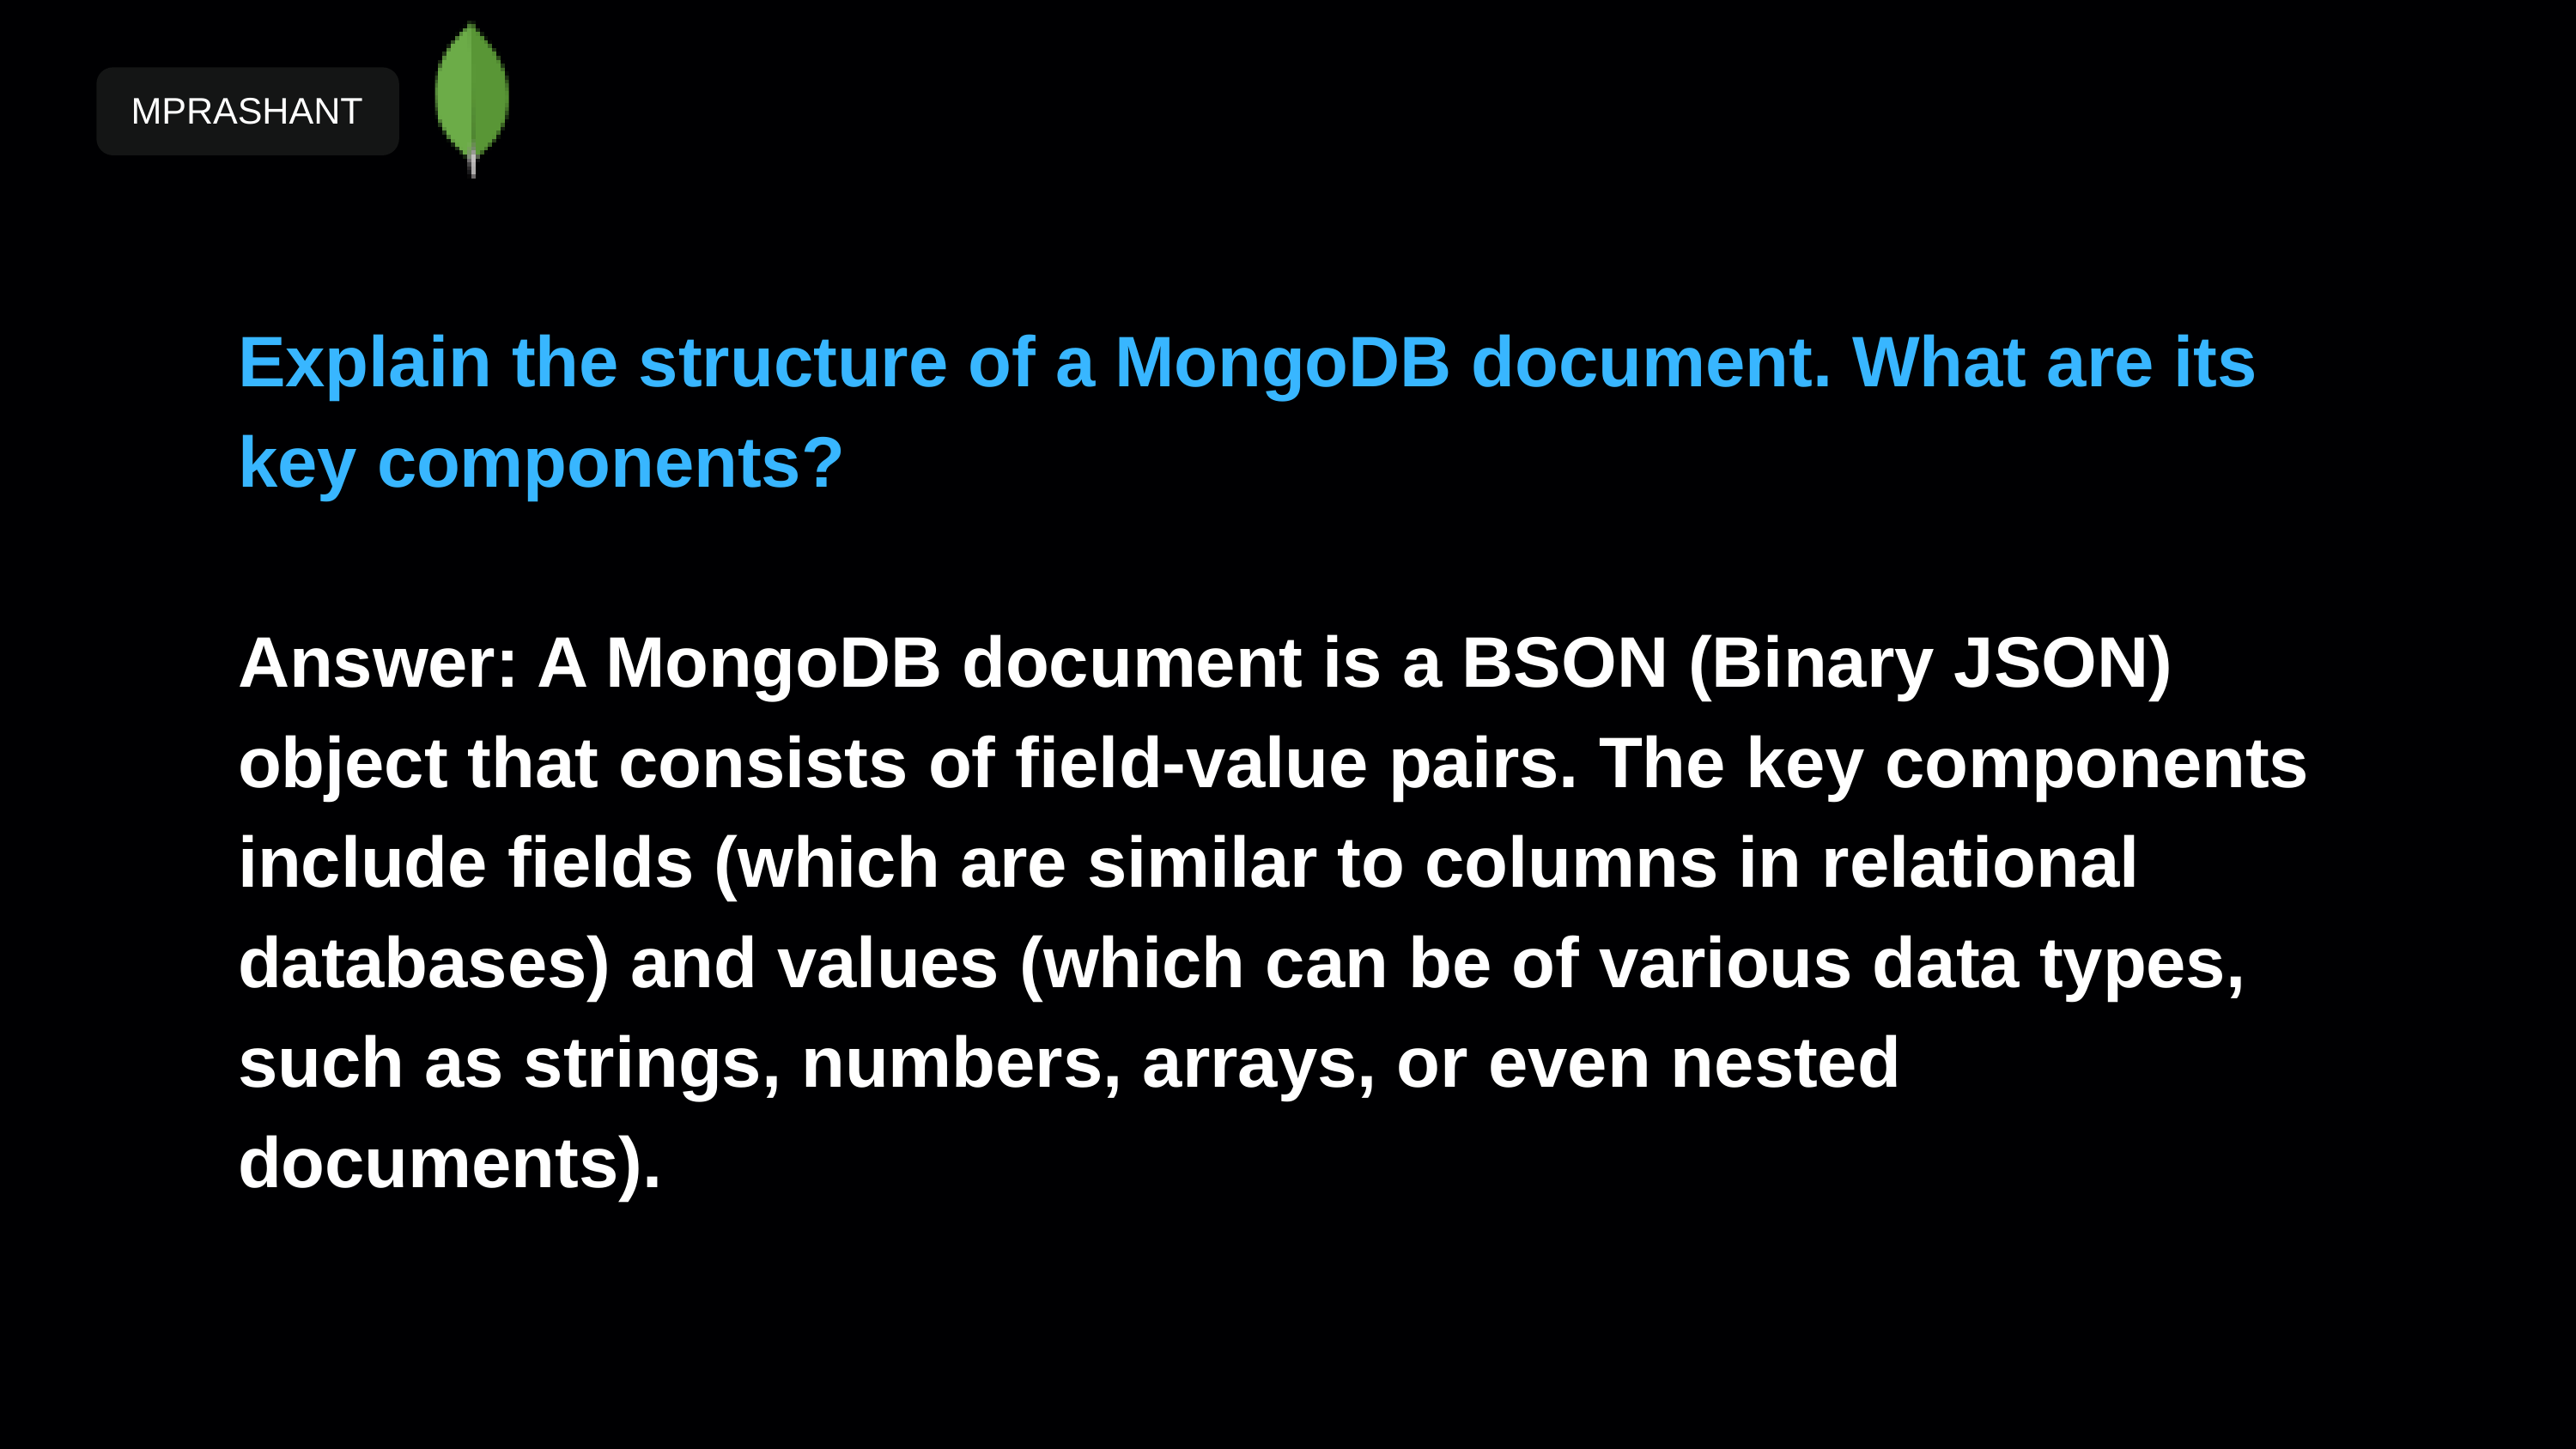

MPRASHANT
Explain the structure of a MongoDB document. What are its key components?

Answer: A MongoDB document is a BSON (Binary JSON) object that consists of field-value pairs. The key components include fields (which are similar to columns in relational databases) and values (which can be of various data types, such as strings, numbers, arrays, or even nested documents).